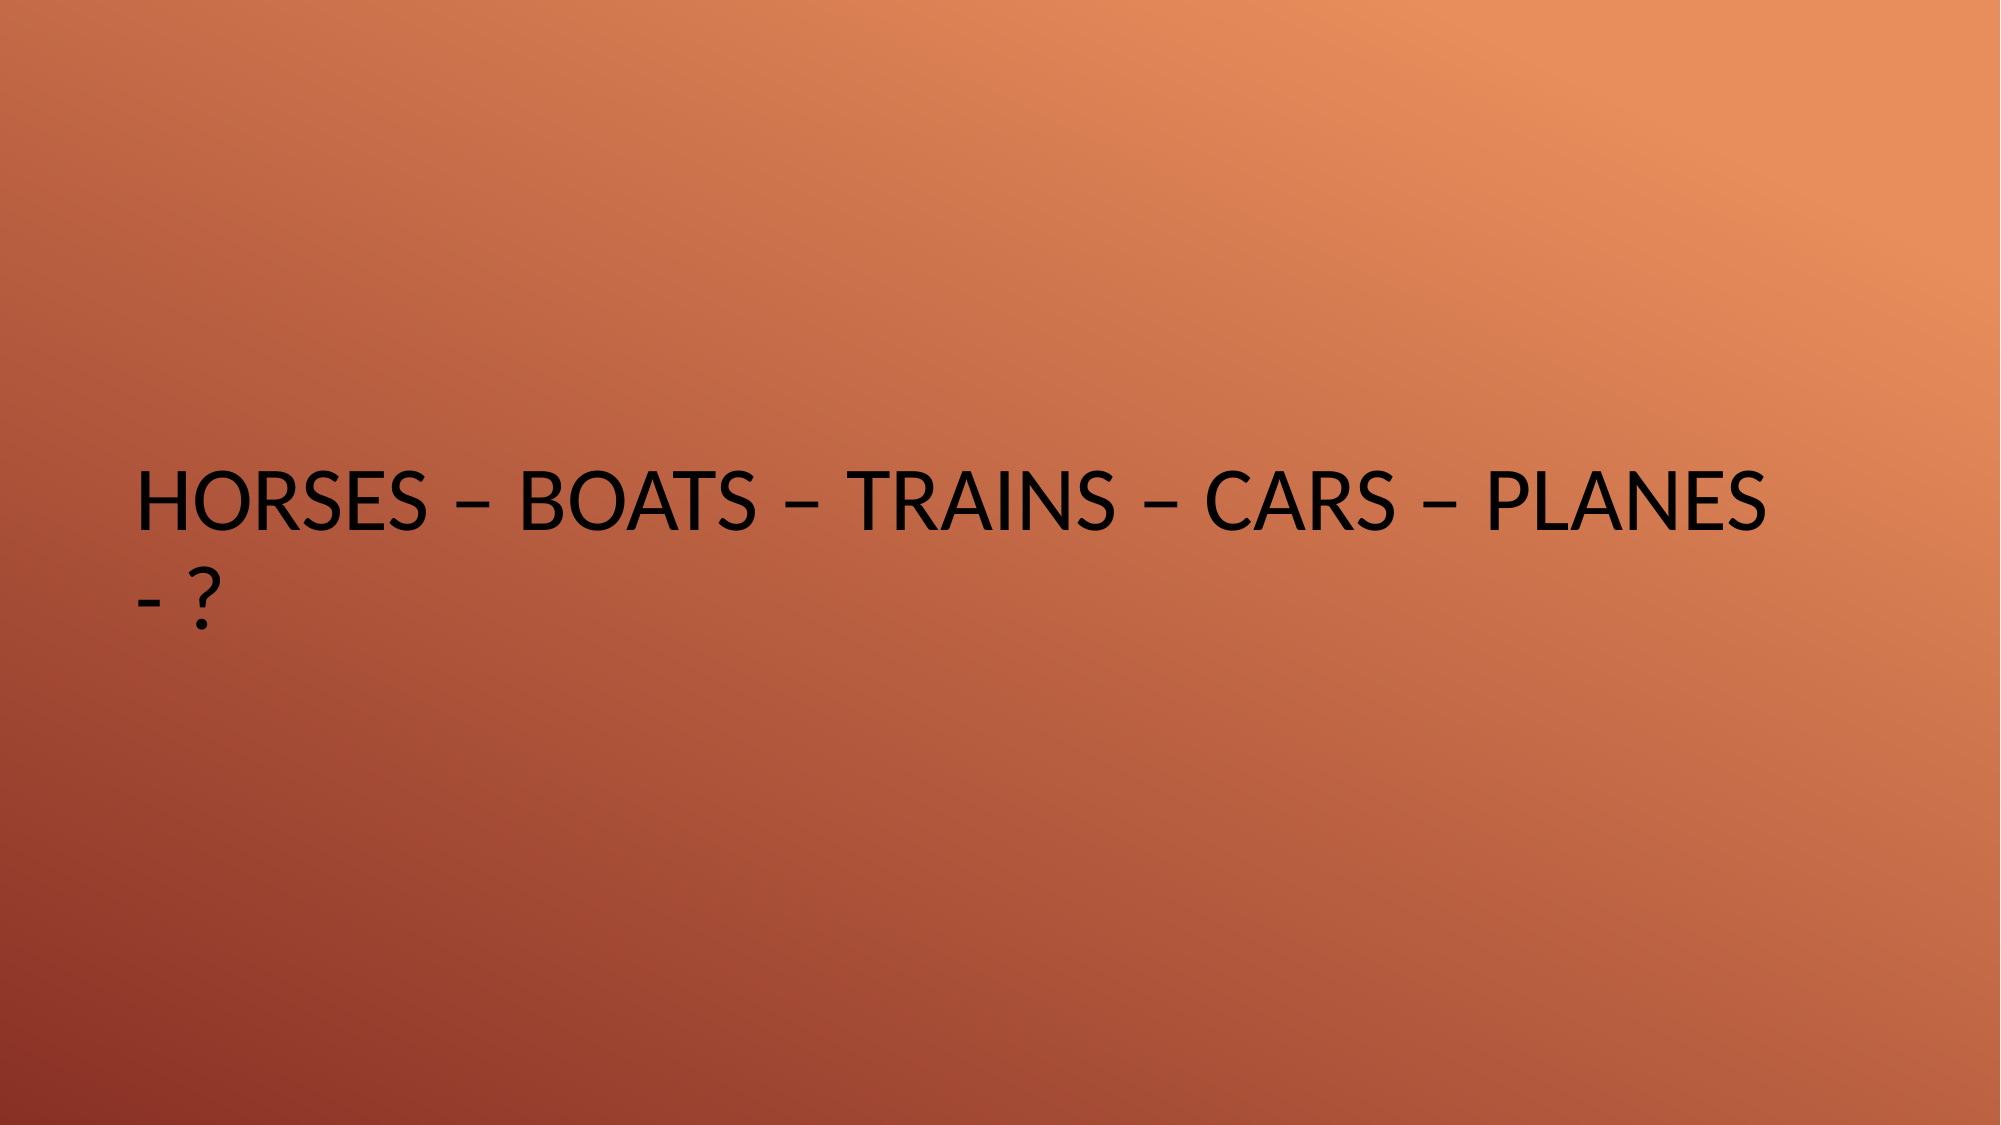

# HORSES – BOATS – TRAINS – CARS – PLANES - ?